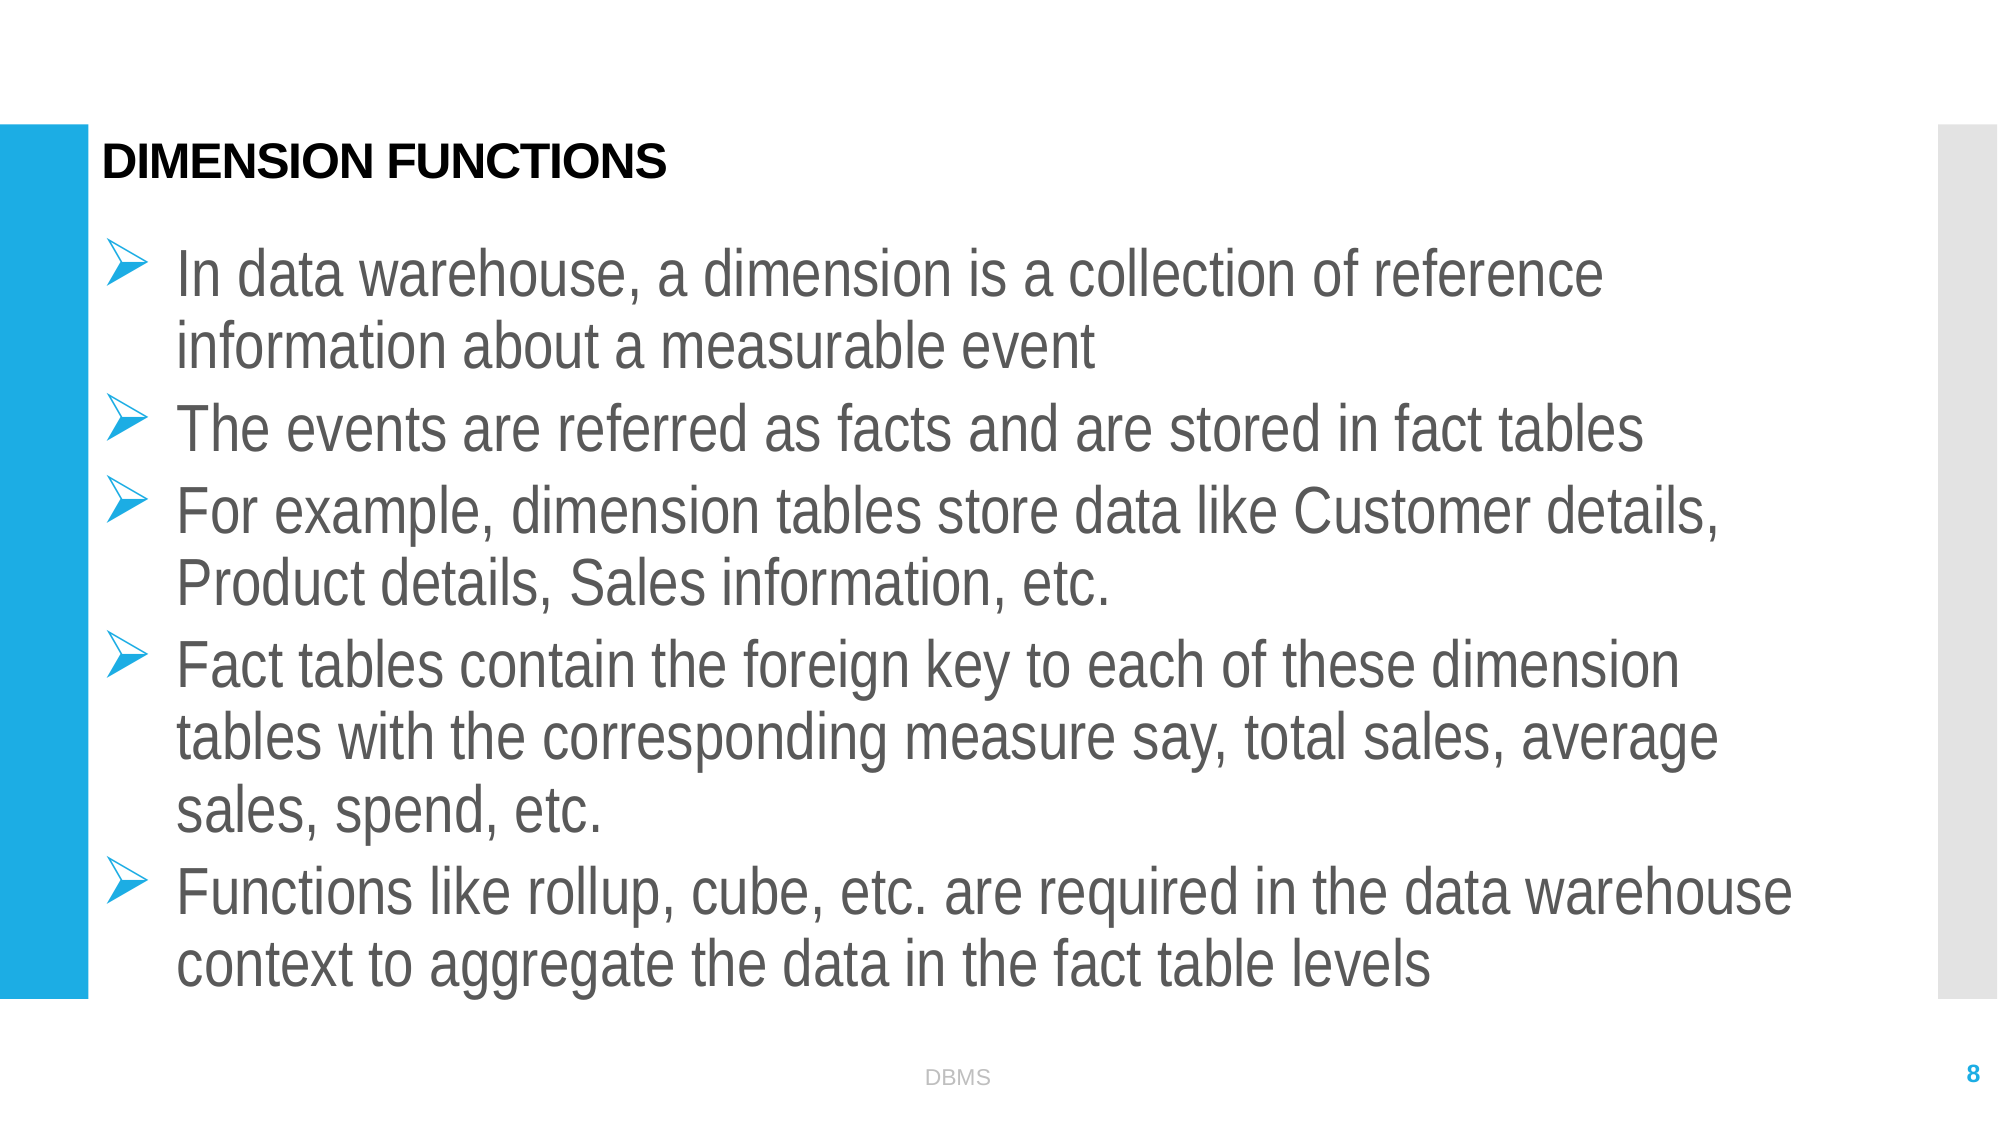

# DIMENSION FUNCTIONS
In data warehouse, a dimension is a collection of reference information about a measurable event
The events are referred as facts and are stored in fact tables
For example, dimension tables store data like Customer details, Product details, Sales information, etc.
Fact tables contain the foreign key to each of these dimension tables with the corresponding measure say, total sales, average sales, spend, etc.
Functions like rollup, cube, etc. are required in the data warehouse context to aggregate the data in the fact table levels
8
DBMS